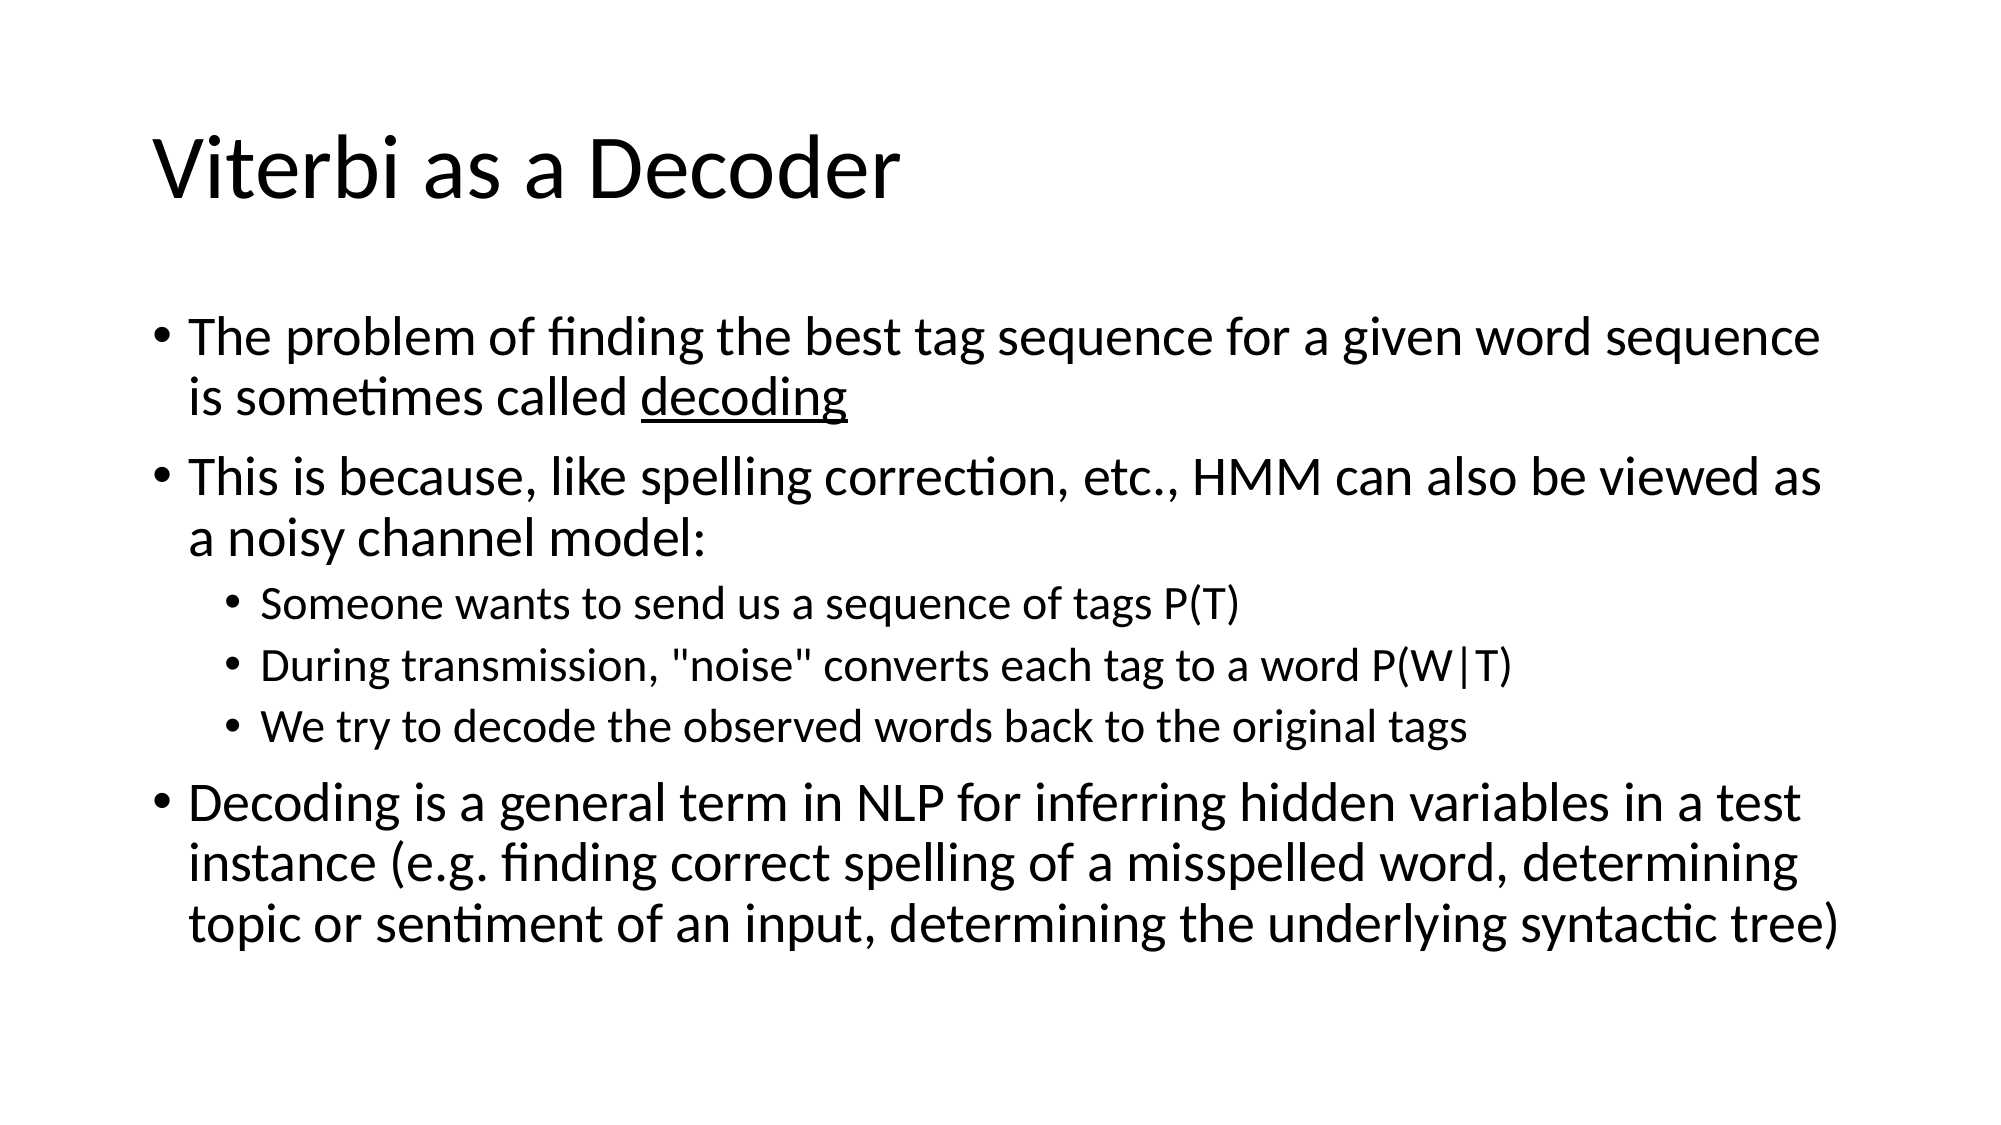

# Viterbi as a Decoder
The problem of finding the best tag sequence for a given word sequence is sometimes called decoding
This is because, like spelling correction, etc., HMM can also be viewed as a noisy channel model:
Someone wants to send us a sequence of tags P(T)
During transmission, "noise" converts each tag to a word P(W|T)
We try to decode the observed words back to the original tags
Decoding is a general term in NLP for inferring hidden variables in a test instance (e.g. finding correct spelling of a misspelled word, determining topic or sentiment of an input, determining the underlying syntactic tree)